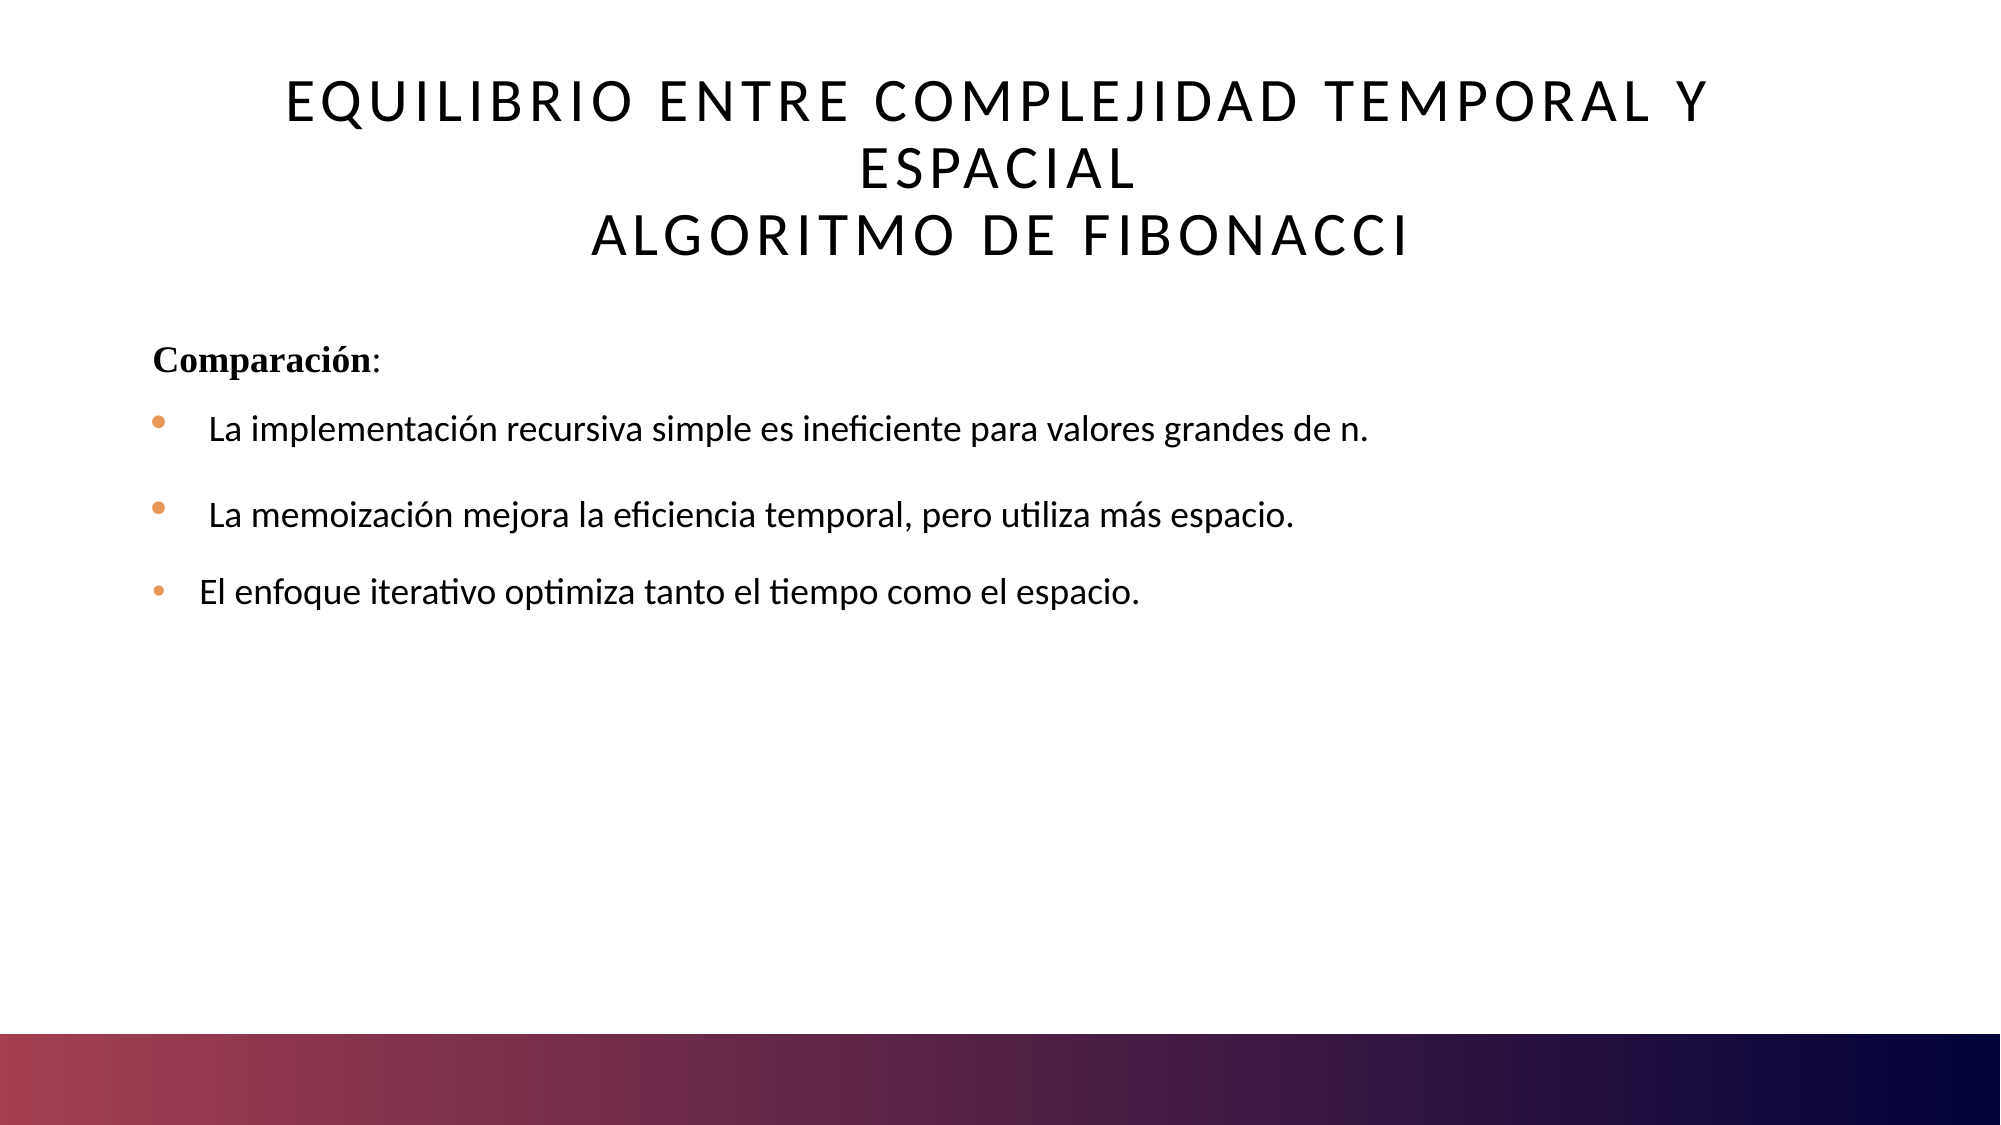

# Equilibrio entre Complejidad Temporal y Espacial Algoritmo de fibonacci
Comparación:
La implementación recursiva simple es ineficiente para valores grandes de n.
La memoización mejora la eficiencia temporal, pero utiliza más espacio.
El enfoque iterativo optimiza tanto el tiempo como el espacio.